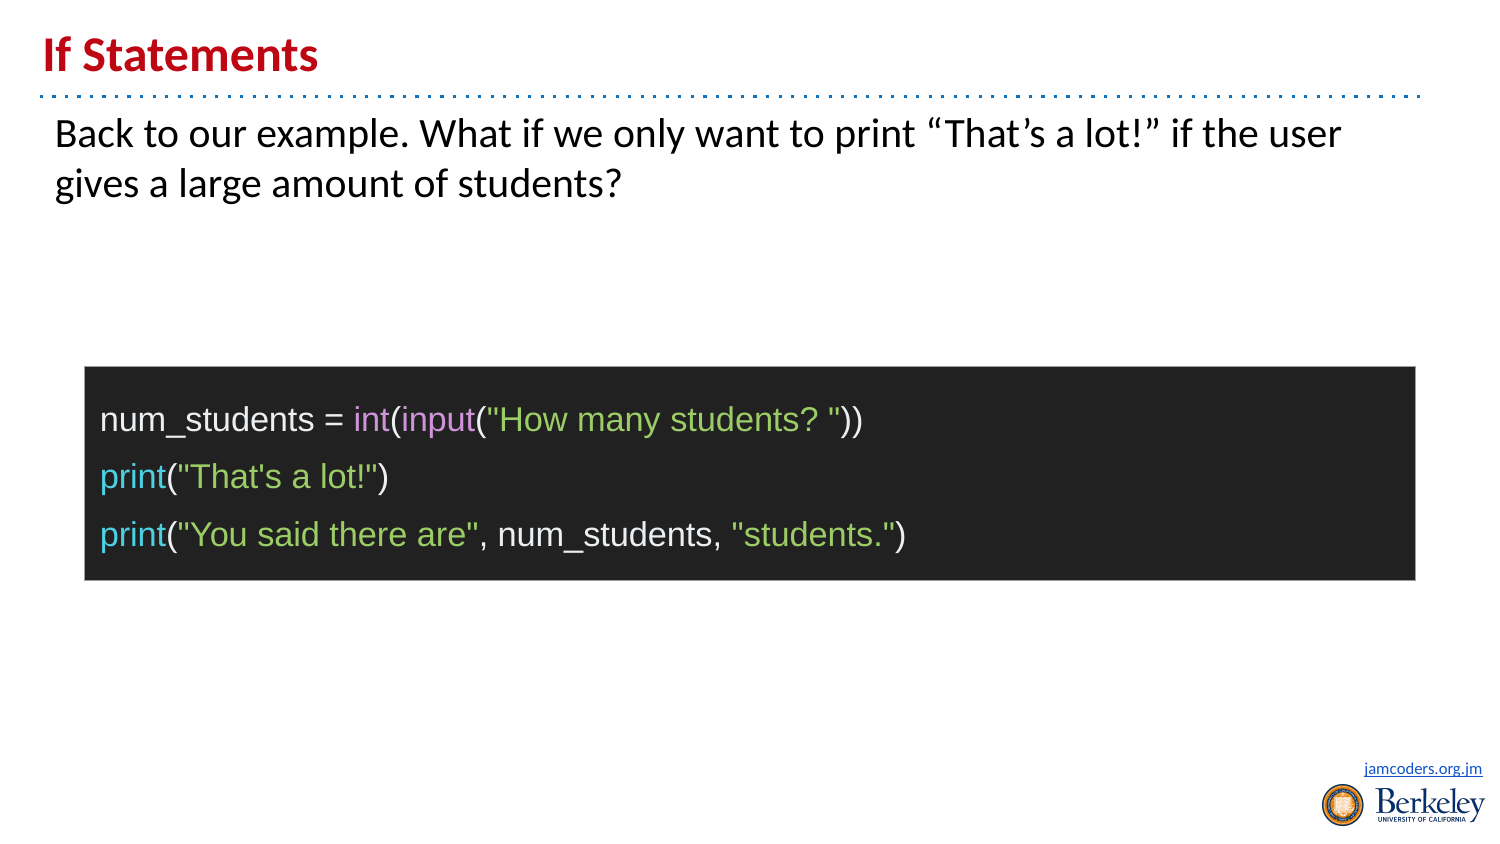

# If Statements
Back to our example. What if we only want to print “That’s a lot!” if the user gives a large amount of students?

| num\_students = int(input("How many students? ")) print("That's a lot!") print("You said there are", num\_students, "students.") |
| --- |